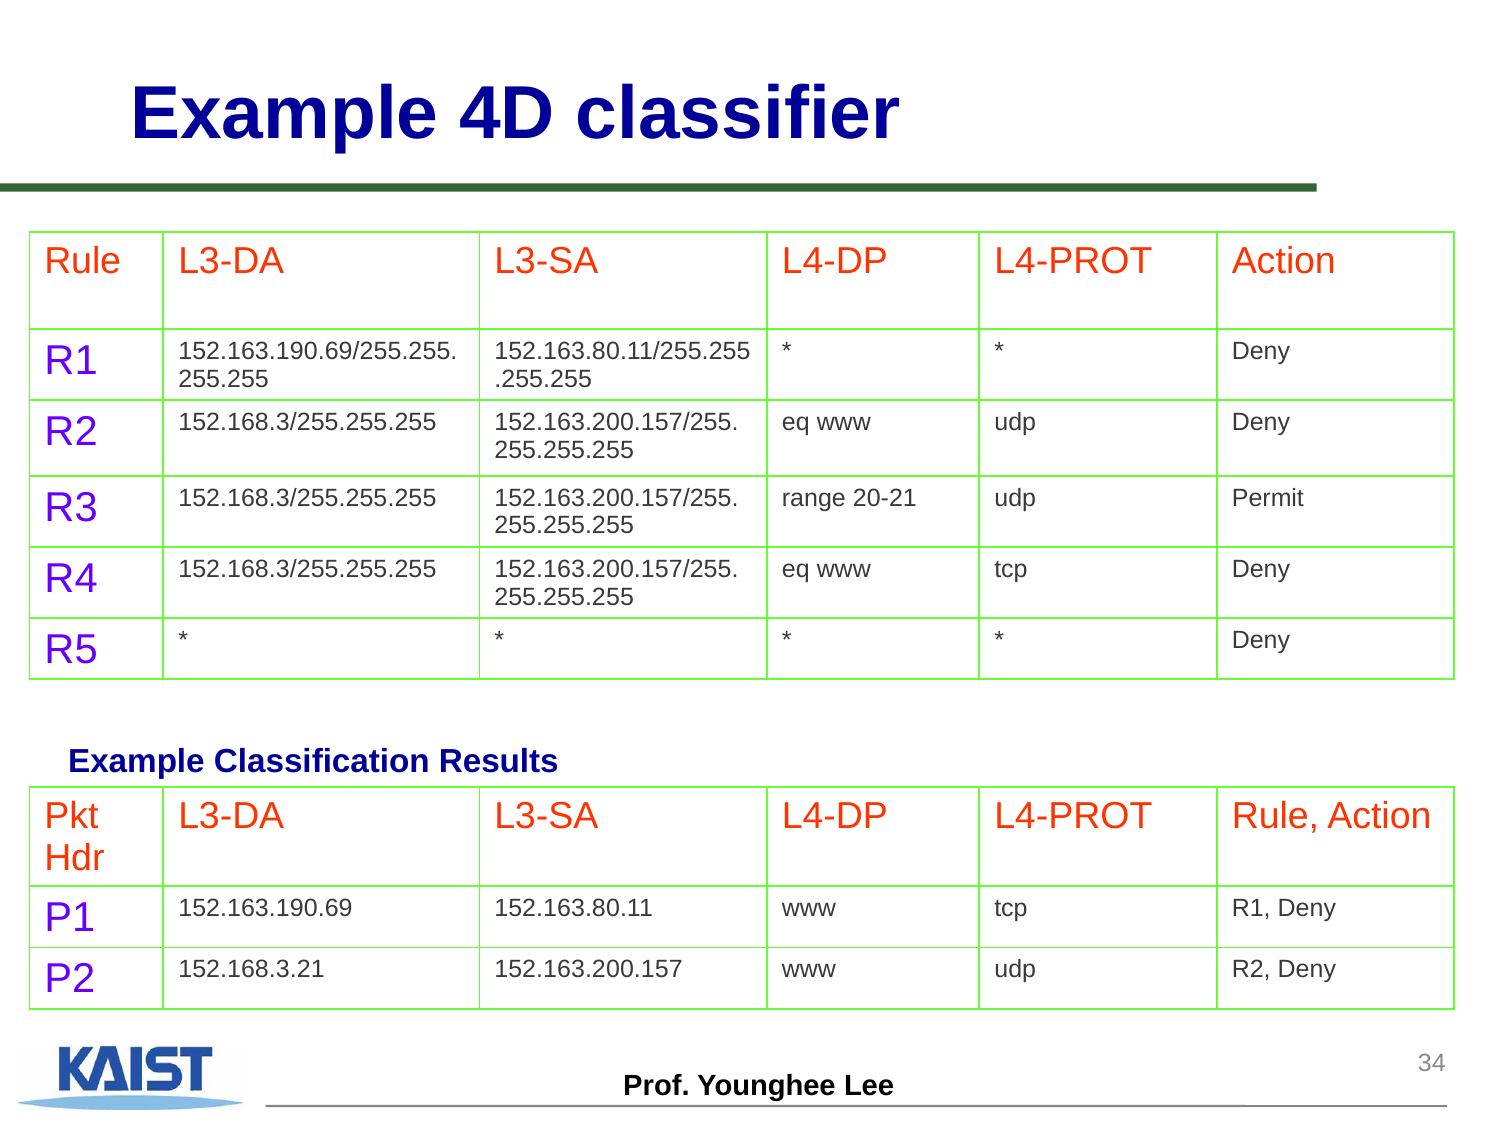

# Example 4D classifier
| Rule | L3-DA | L3-SA | L4-DP | L4-PROT | Action |
| --- | --- | --- | --- | --- | --- |
| R1 | 152.163.190.69/255.255.255.255 | 152.163.80.11/255.255.255.255 | \* | \* | Deny |
| R2 | 152.168.3/255.255.255 | 152.163.200.157/255.255.255.255 | eq www | udp | Deny |
| R3 | 152.168.3/255.255.255 | 152.163.200.157/255.255.255.255 | range 20-21 | udp | Permit |
| R4 | 152.168.3/255.255.255 | 152.163.200.157/255.255.255.255 | eq www | tcp | Deny |
| R5 | \* | \* | \* | \* | Deny |
Example Classification Results
| Pkt Hdr | L3-DA | L3-SA | L4-DP | L4-PROT | Rule, Action |
| --- | --- | --- | --- | --- | --- |
| P1 | 152.163.190.69 | 152.163.80.11 | www | tcp | R1, Deny |
| P2 | 152.168.3.21 | 152.163.200.157 | www | udp | R2, Deny |
34